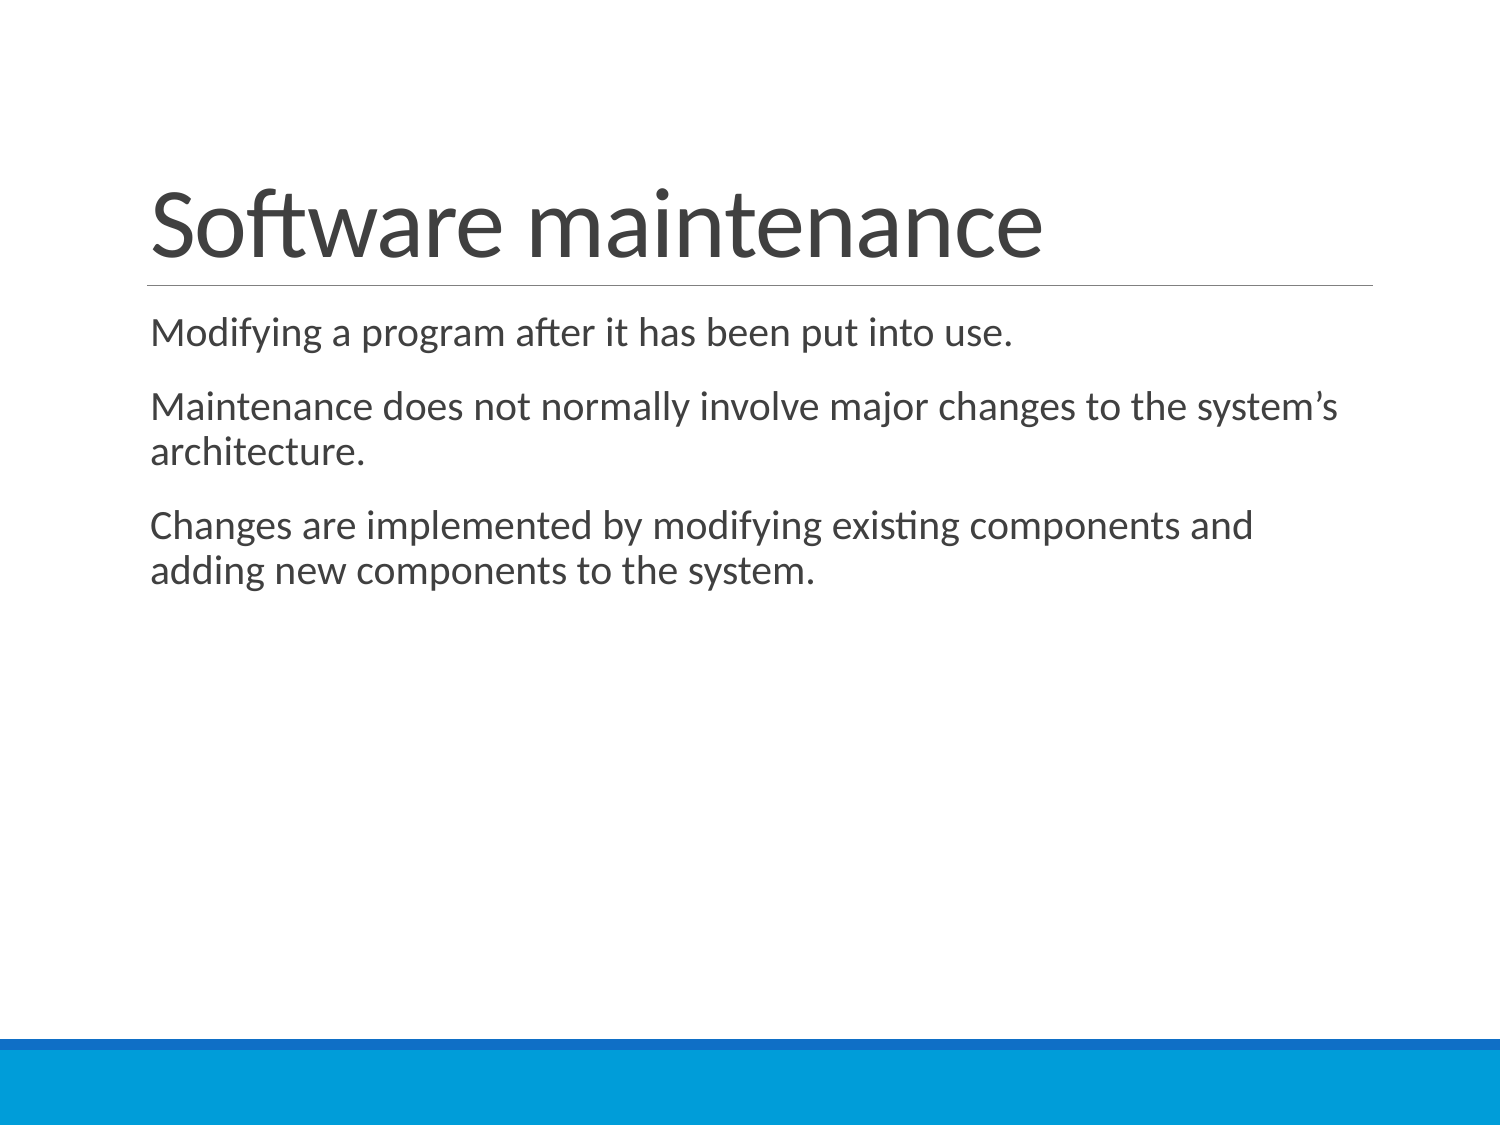

# Software maintenance
Modifying a program after it has been put into use.
Maintenance does not normally involve major changes to the system’s architecture.
Changes are implemented by modifying existing components and adding new components to the system.